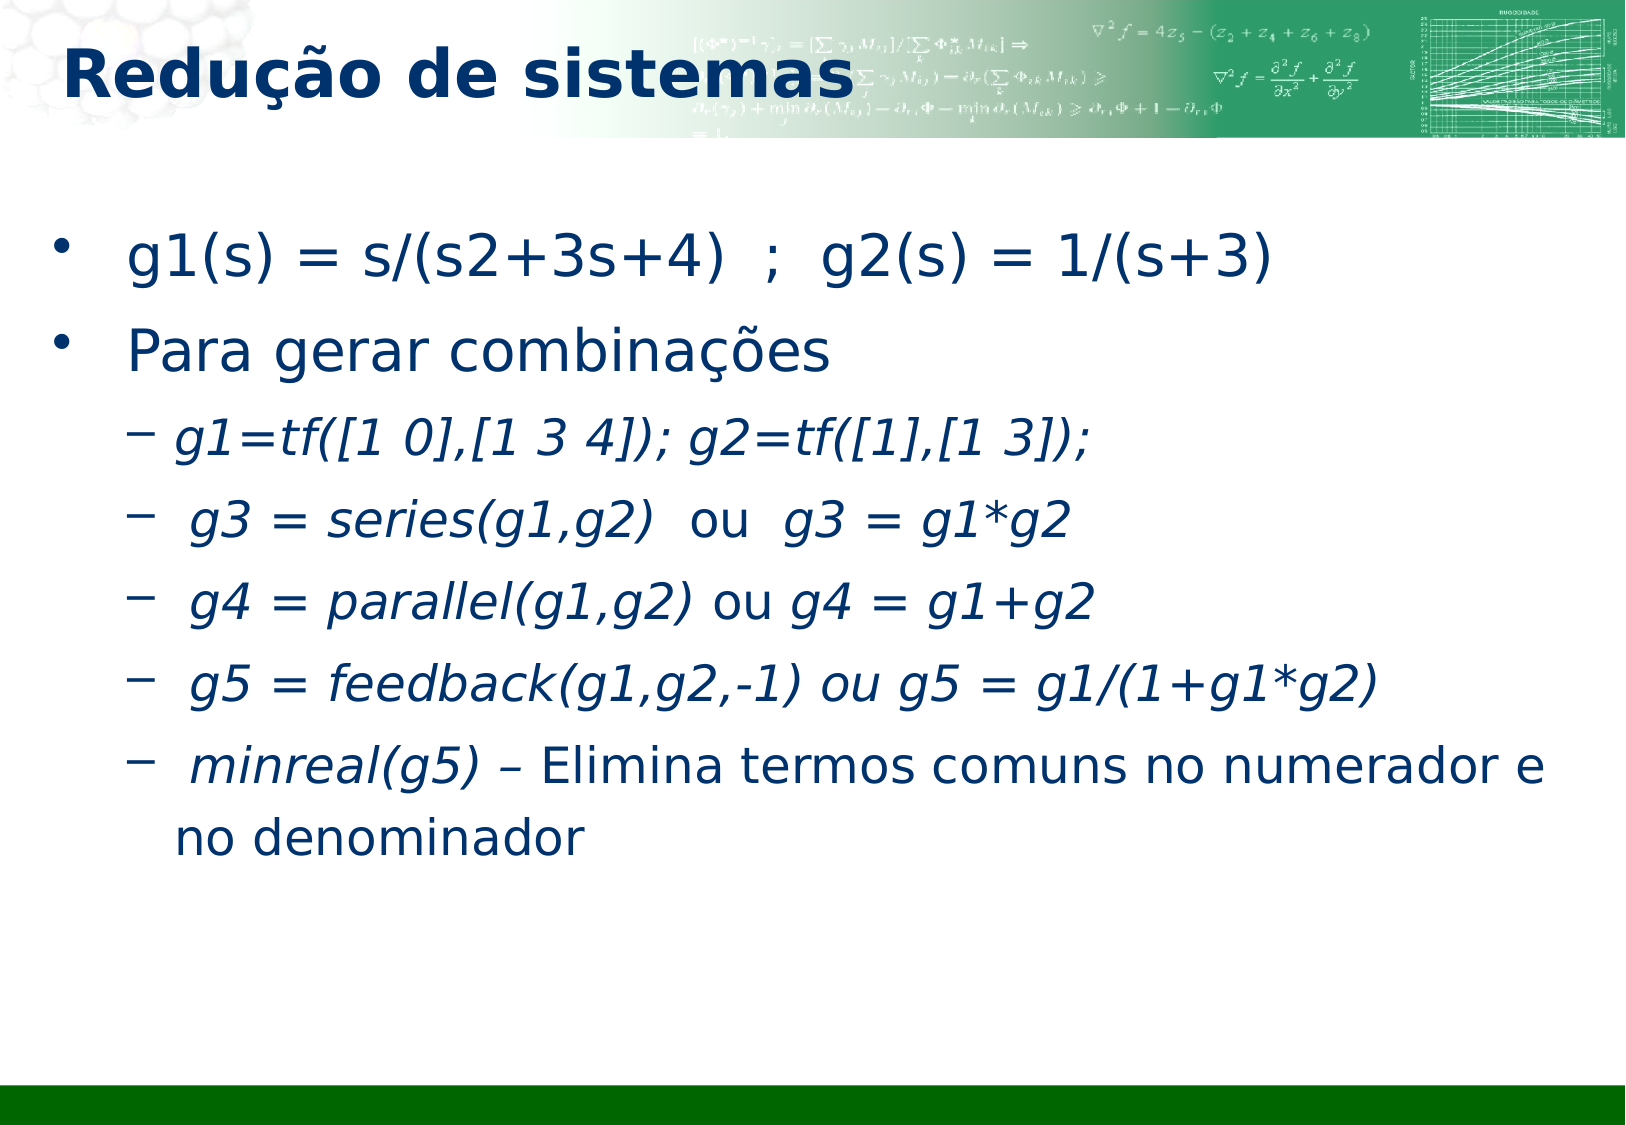

# Redução de sistemas
 g1(s) = s/(s2+3s+4)  ;  g2(s) = 1/(s+3)
 Para gerar combinações
g1=tf([1 0],[1 3 4]); g2=tf([1],[1 3]);
 g3 = series(g1,g2)  ou  g3 = g1*g2
 g4 = parallel(g1,g2) ou g4 = g1+g2
 g5 = feedback(g1,g2,-1) ou g5 = g1/(1+g1*g2)
 minreal(g5) – Elimina termos comuns no numerador e no denominador